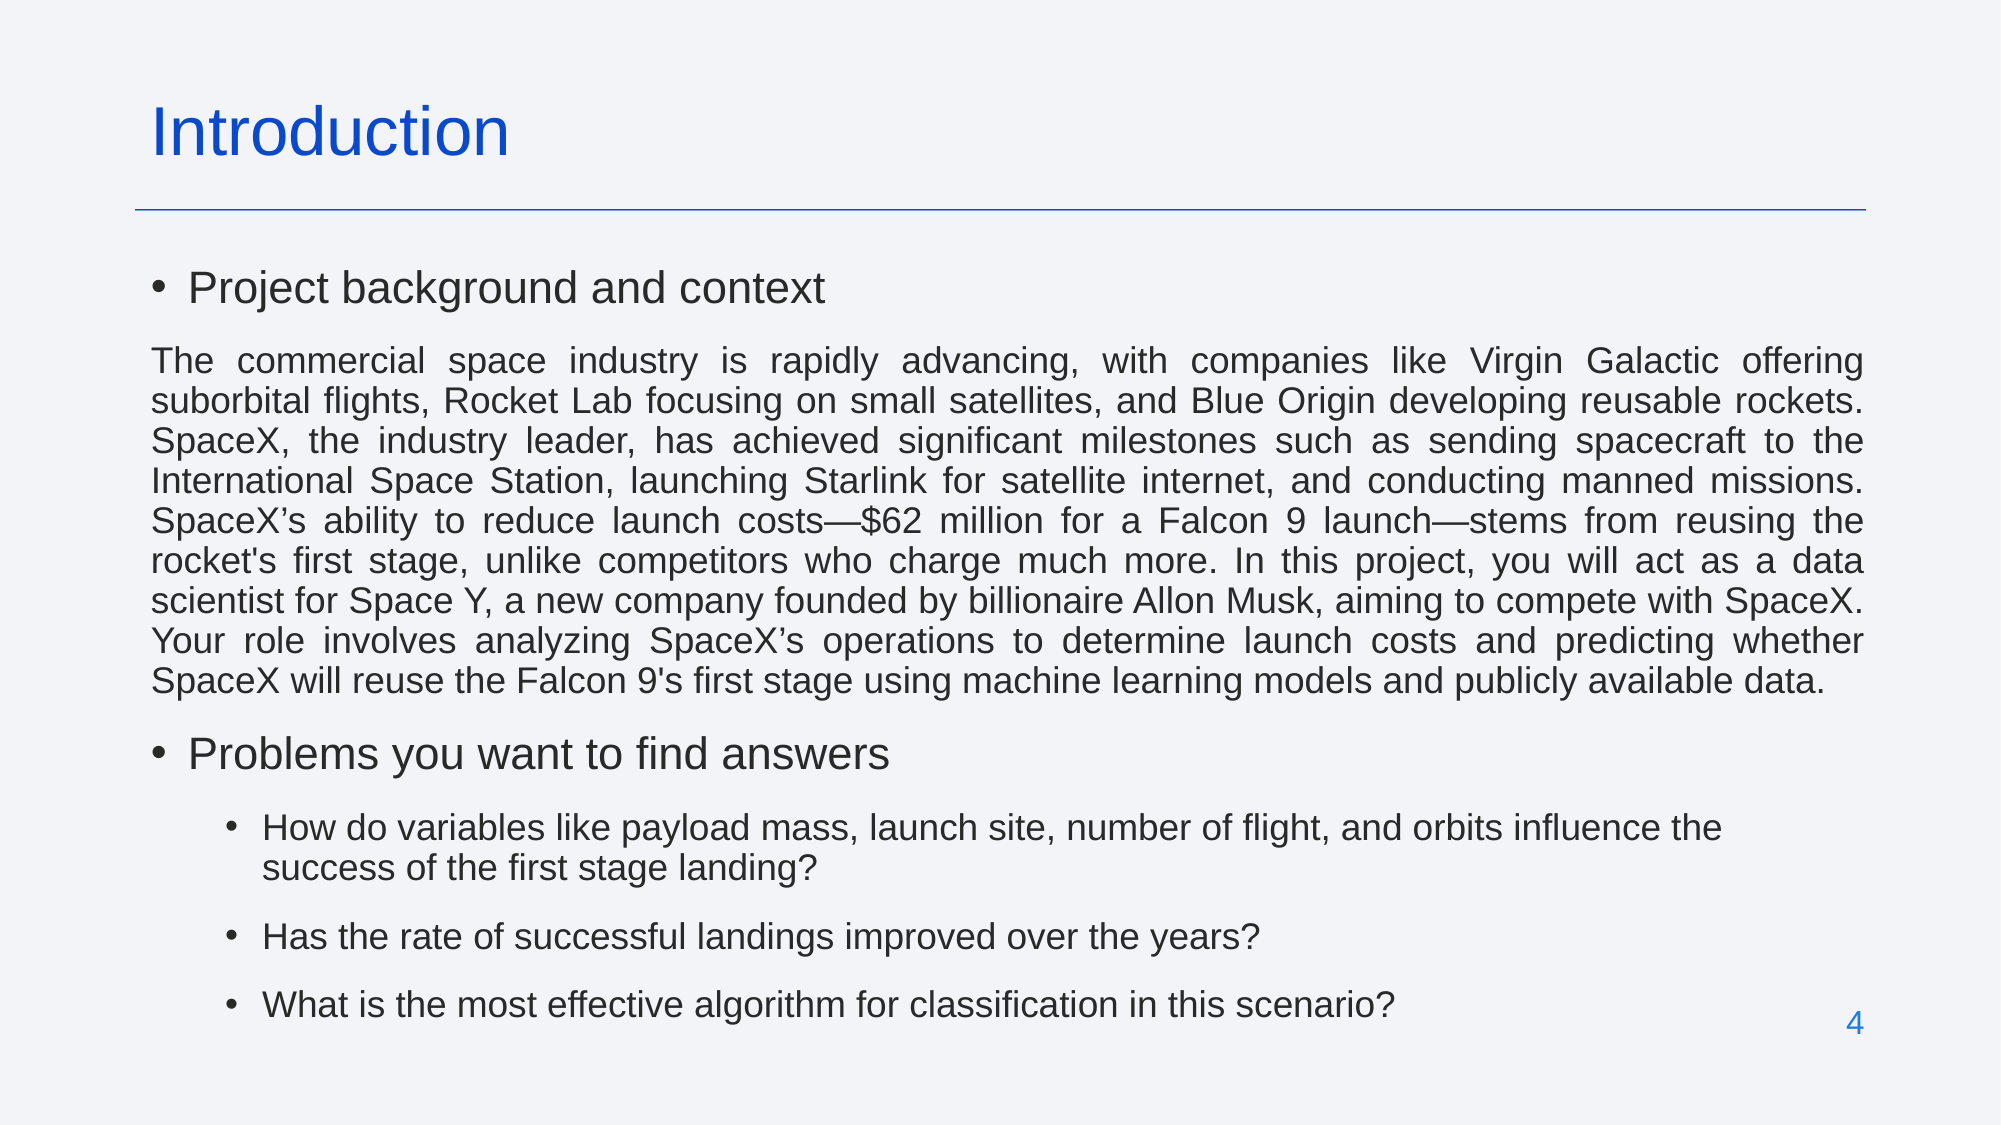

Introduction
Project background and context
The commercial space industry is rapidly advancing, with companies like Virgin Galactic offering suborbital flights, Rocket Lab focusing on small satellites, and Blue Origin developing reusable rockets. SpaceX, the industry leader, has achieved significant milestones such as sending spacecraft to the International Space Station, launching Starlink for satellite internet, and conducting manned missions. SpaceX’s ability to reduce launch costs—$62 million for a Falcon 9 launch—stems from reusing the rocket's first stage, unlike competitors who charge much more. In this project, you will act as a data scientist for Space Y, a new company founded by billionaire Allon Musk, aiming to compete with SpaceX. Your role involves analyzing SpaceX’s operations to determine launch costs and predicting whether SpaceX will reuse the Falcon 9's first stage using machine learning models and publicly available data.
Problems you want to find answers
How do variables like payload mass, launch site, number of flight, and orbits influence the success of the first stage landing?
Has the rate of successful landings improved over the years?
What is the most effective algorithm for classification in this scenario?

4